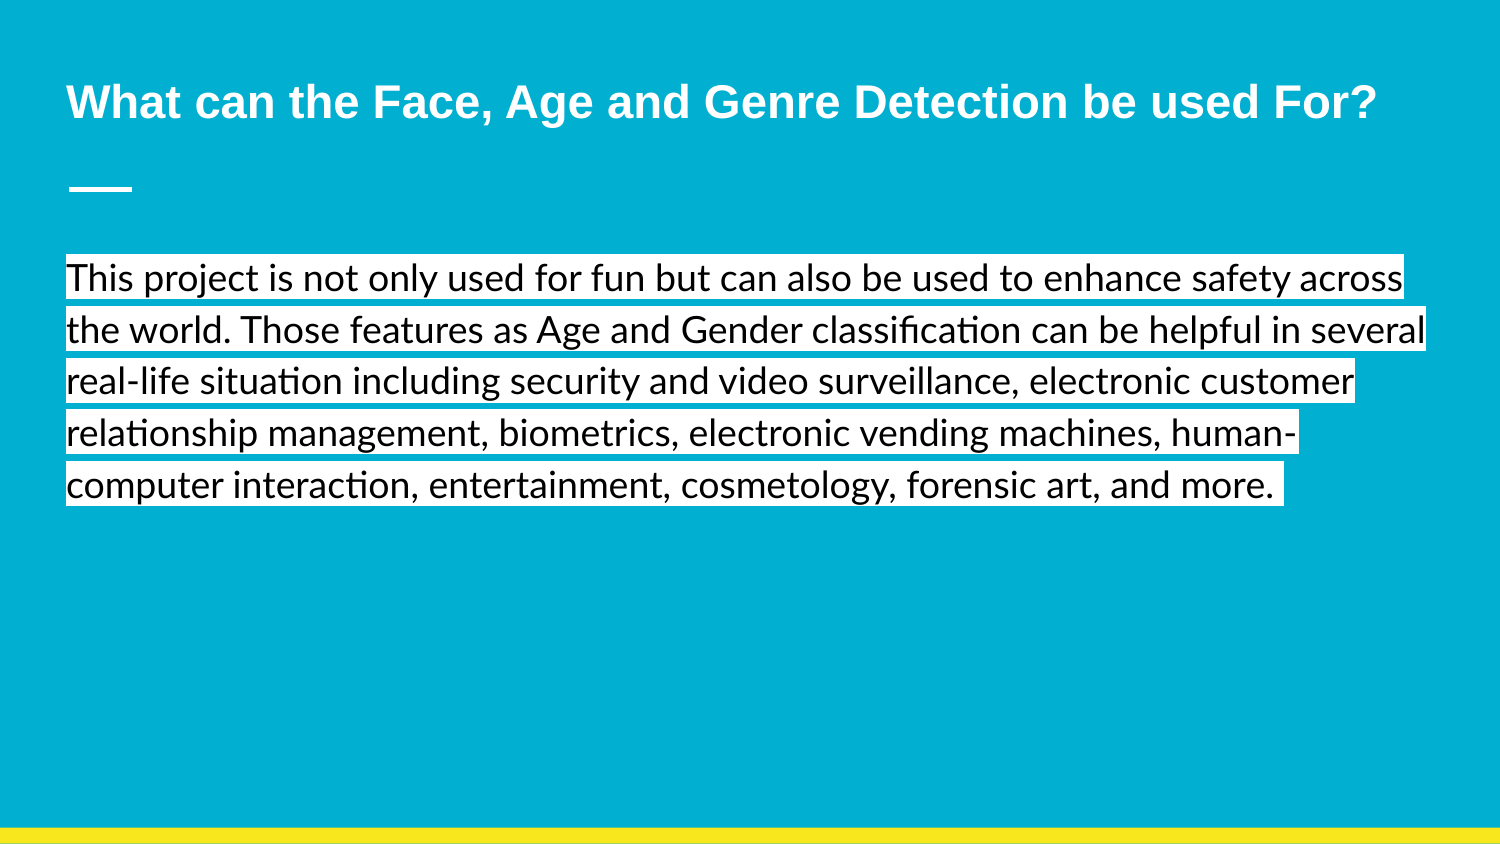

# What can the Face, Age and Genre Detection be used For?
This project is not only used for fun but can also be used to enhance safety across the world. Those features as Age and Gender classification can be helpful in several real-life situation including security and video surveillance, electronic customer relationship management, biometrics, electronic vending machines, human-computer interaction, entertainment, cosmetology, forensic art, and more.